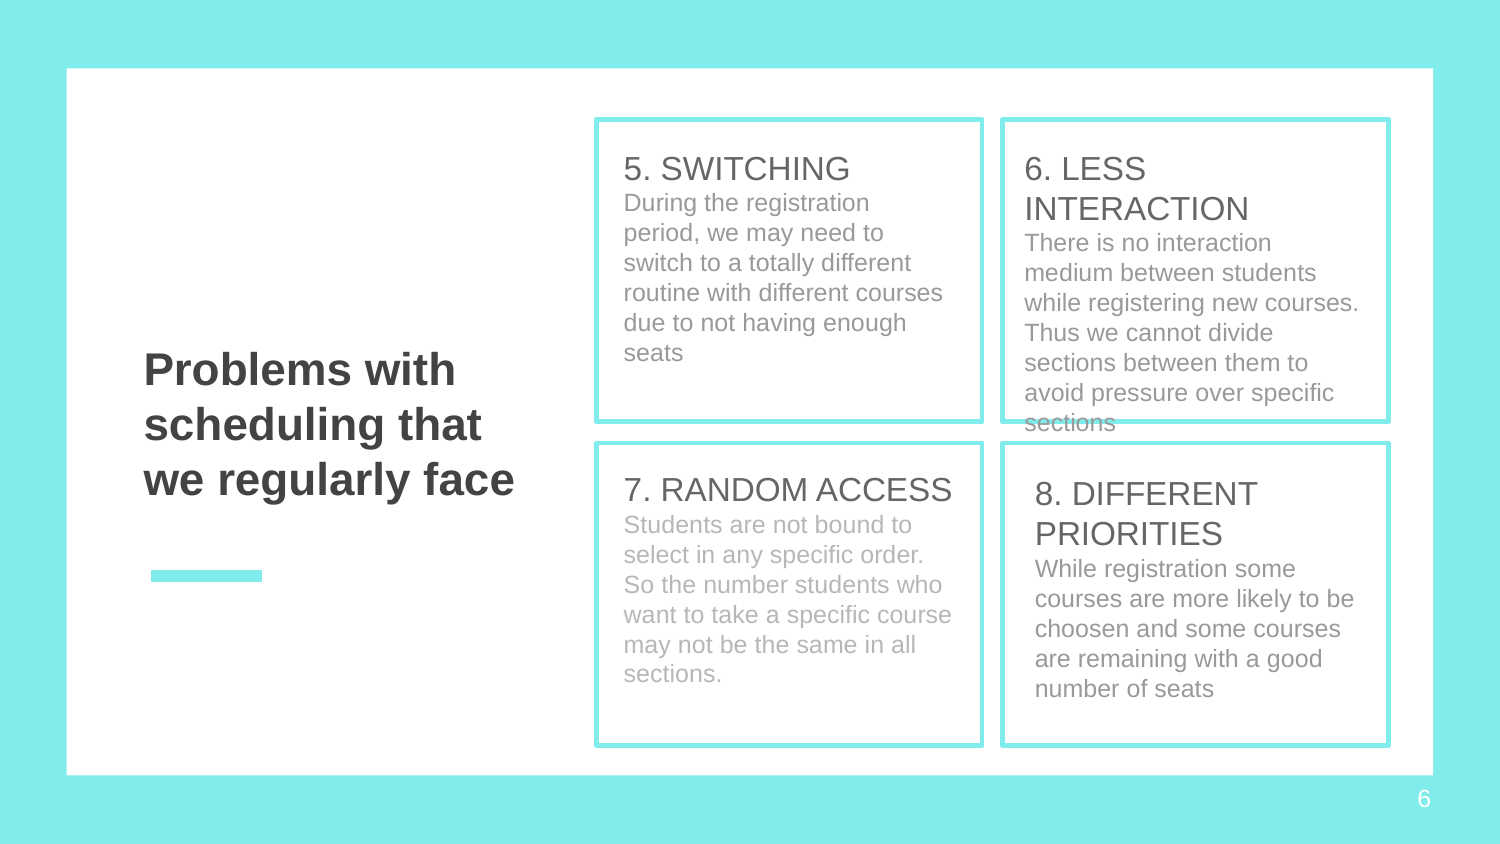

5. SWITCHING
During the registration period, we may need to switch to a totally different routine with different courses due to not having enough seats
6. LESS INTERACTION
There is no interaction medium between students while registering new courses. Thus we cannot divide sections between them to avoid pressure over specific sections
# Problems with scheduling that we regularly face

7. RANDOM ACCESS
Students are not bound to select in any specific order. So the number students who want to take a specific course may not be the same in all sections.
8. DIFFERENT PRIORITIES
While registration some courses are more likely to be choosen and some courses are remaining with a good number of seats
6